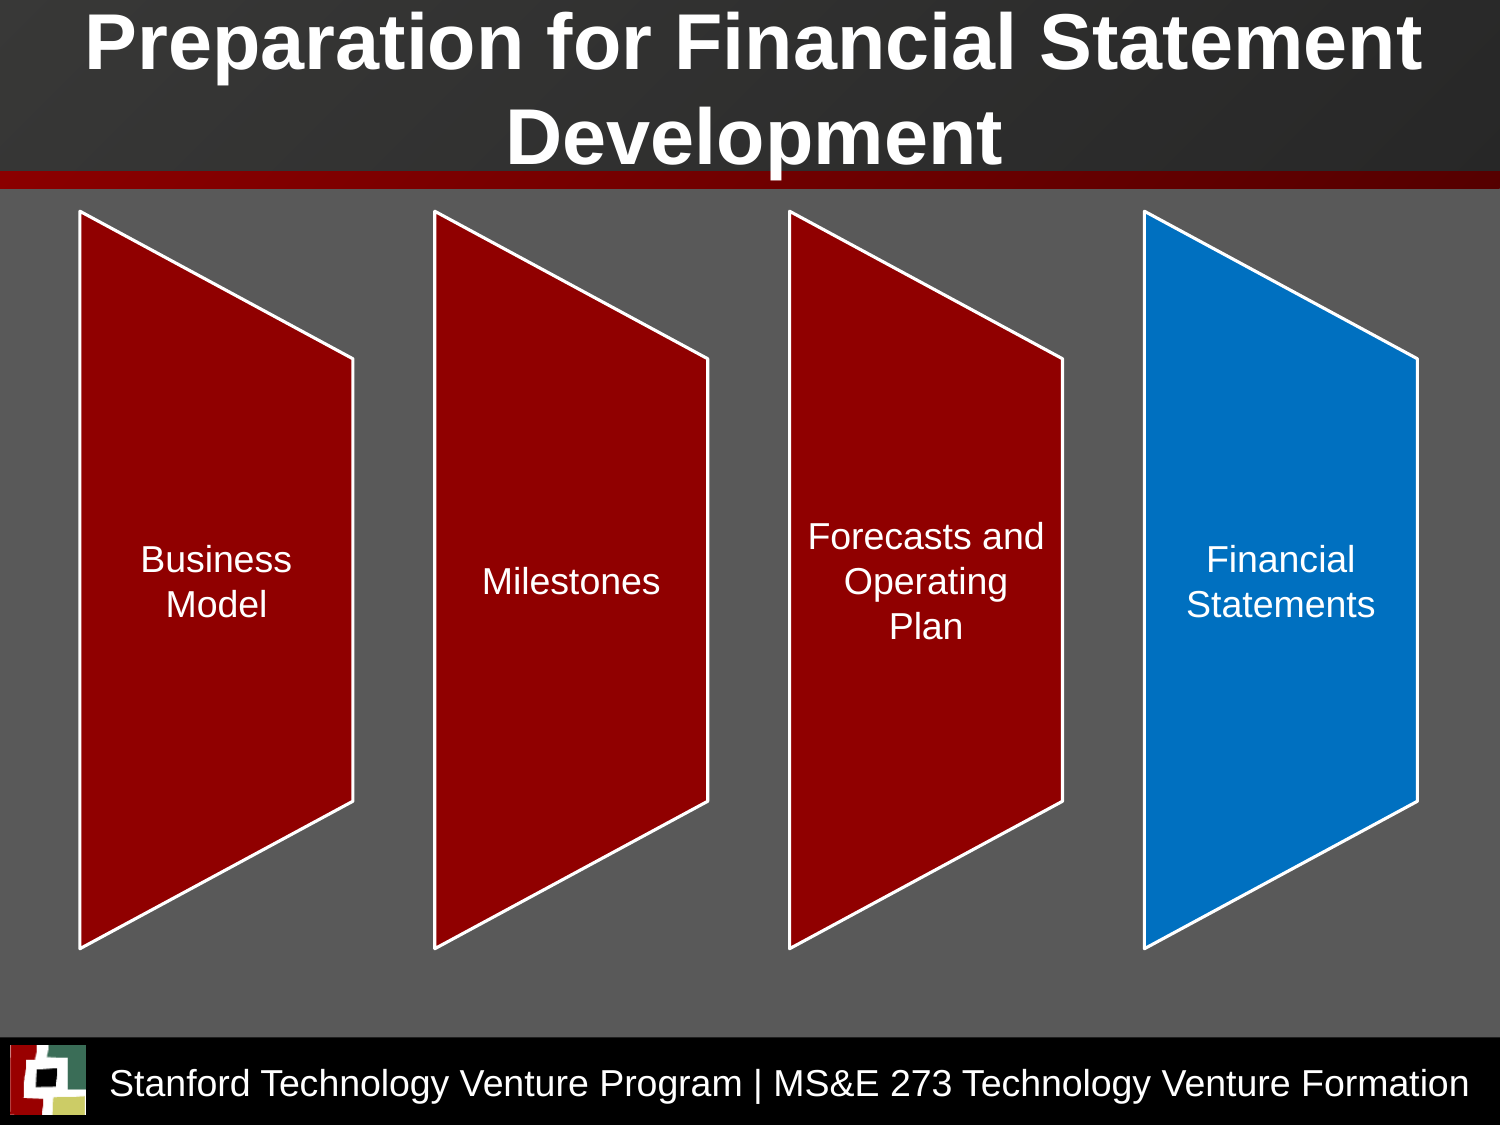

# Preparation for Financial Statement Development
Business Model
Forecasts and Operating Plan
Financial Statements
Milestones